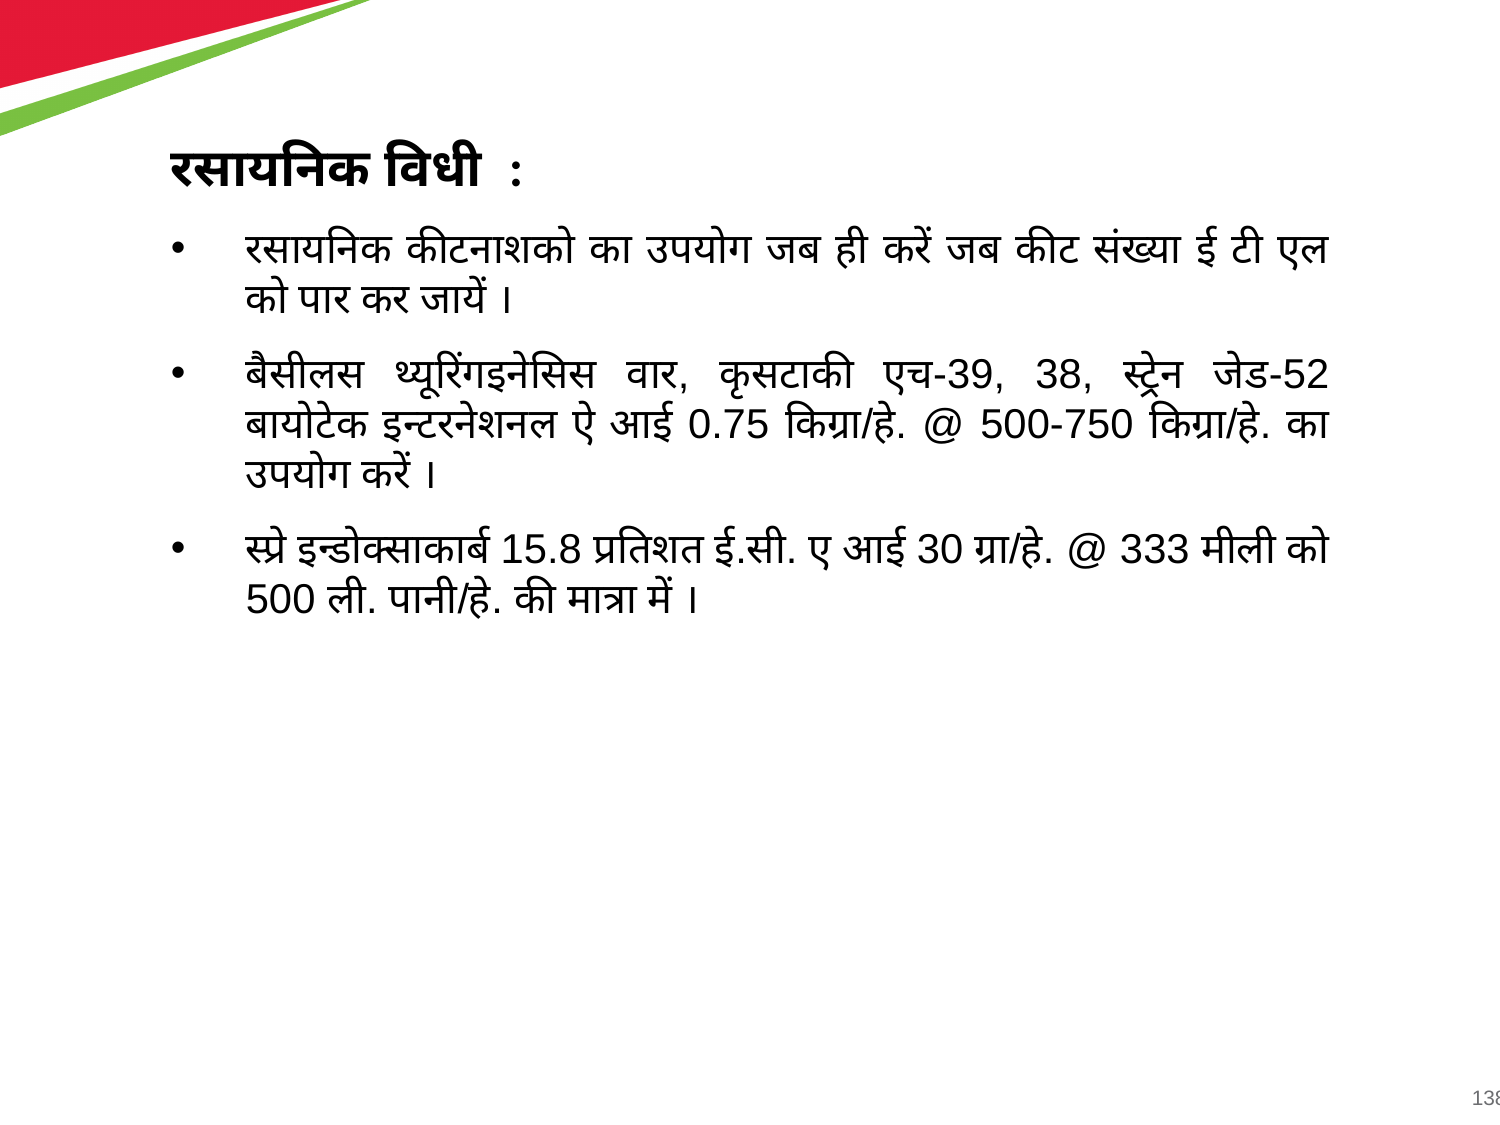

रसायनिक विधी  :
रसायनिक कीटनाशको का उपयोग जब ही करें जब कीट संख्या ई टी एल को पार कर जायें ।
बैसीलस थ्यूरिंगइनेसिस वार, कृसटाकी एच-39, 38, स्ट्रेन जेड-52 बायोटेक इन्टरनेशनल ऐ आई 0.75 किग्रा/हे. @ 500-750 किग्रा/हे. का उपयोग करें ।
स्प्रे इन्डोक्साकार्ब 15.8 प्रतिशत ई.सी. ए आई 30 ग्रा/हे. @ 333 मीली को 500 ली. पानी/हे. की मात्रा में ।